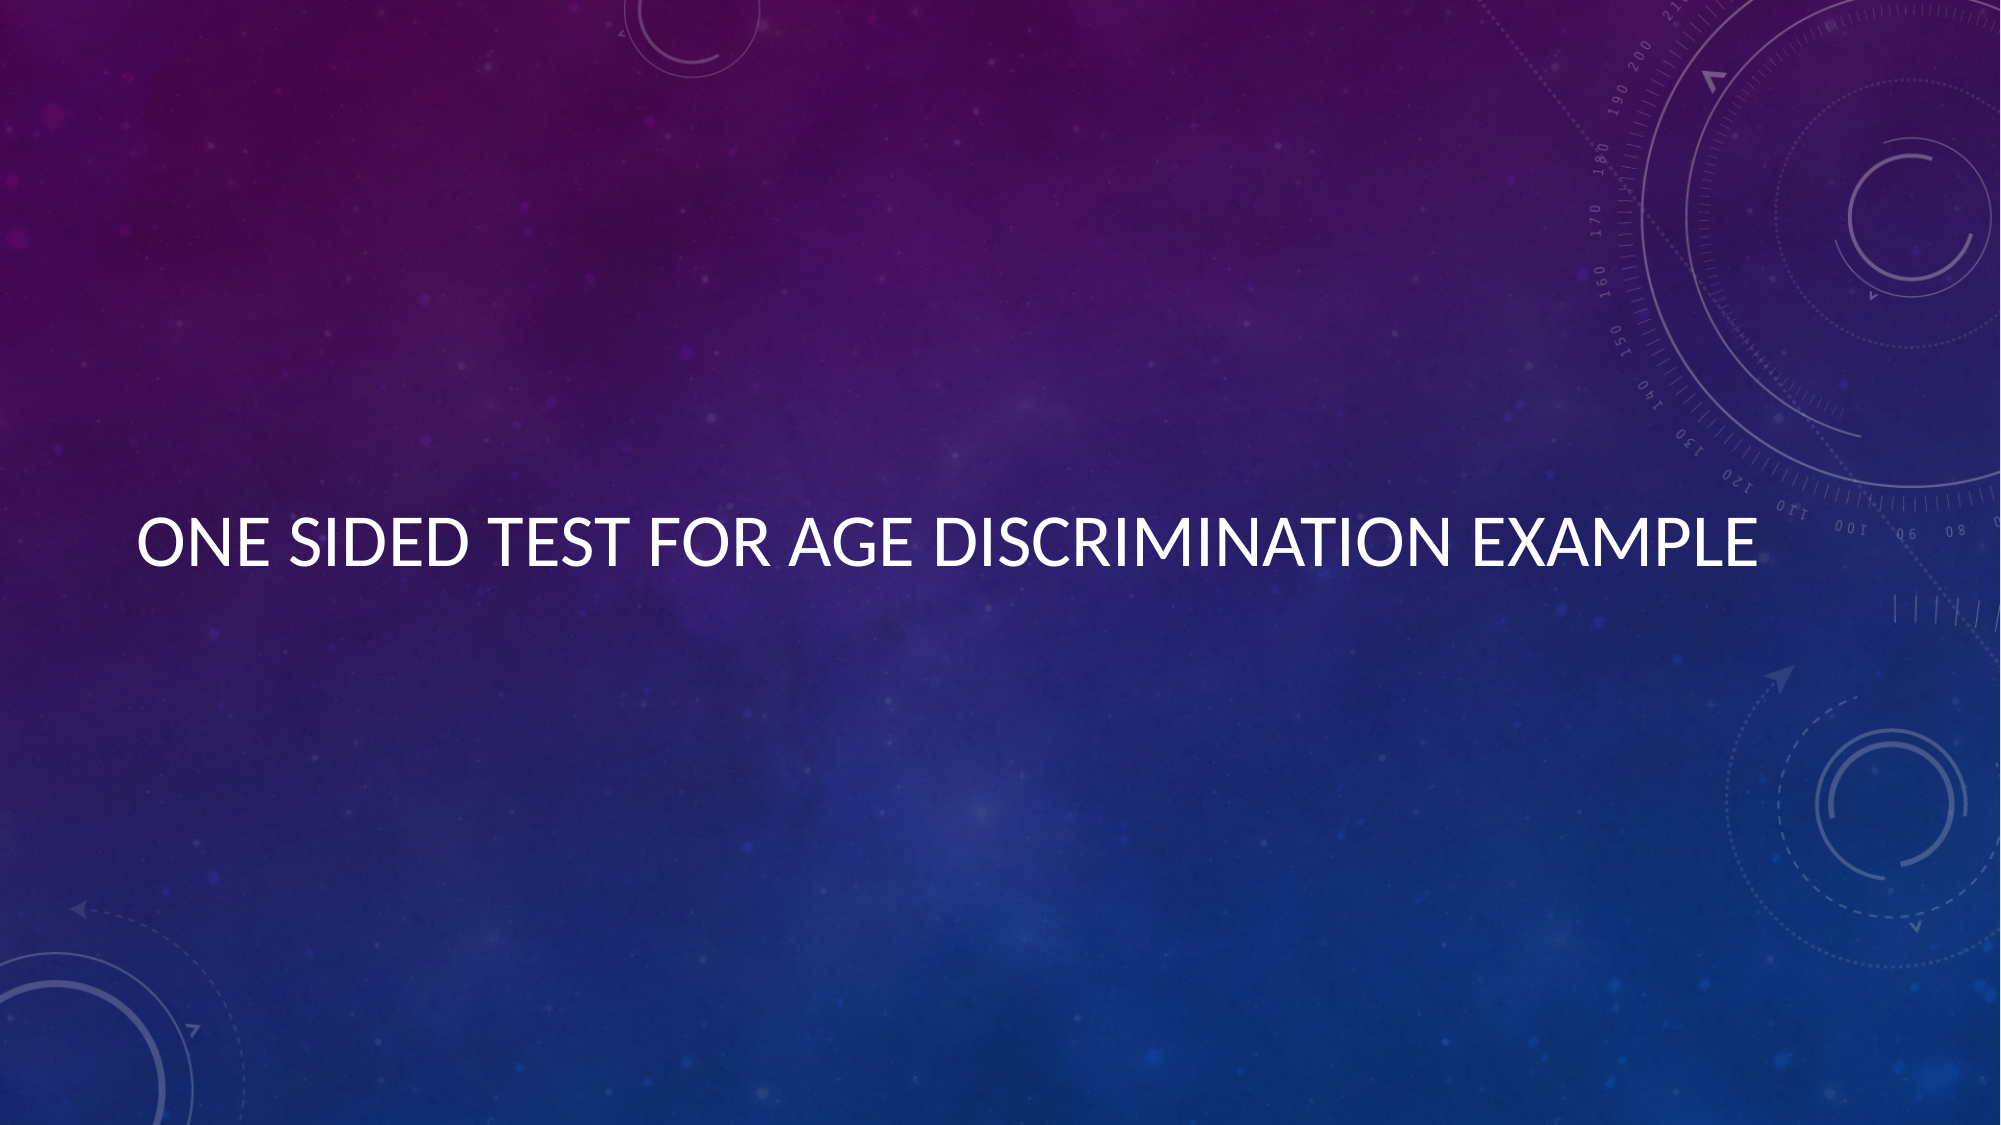

# One Sided test for Age Discrimination Example